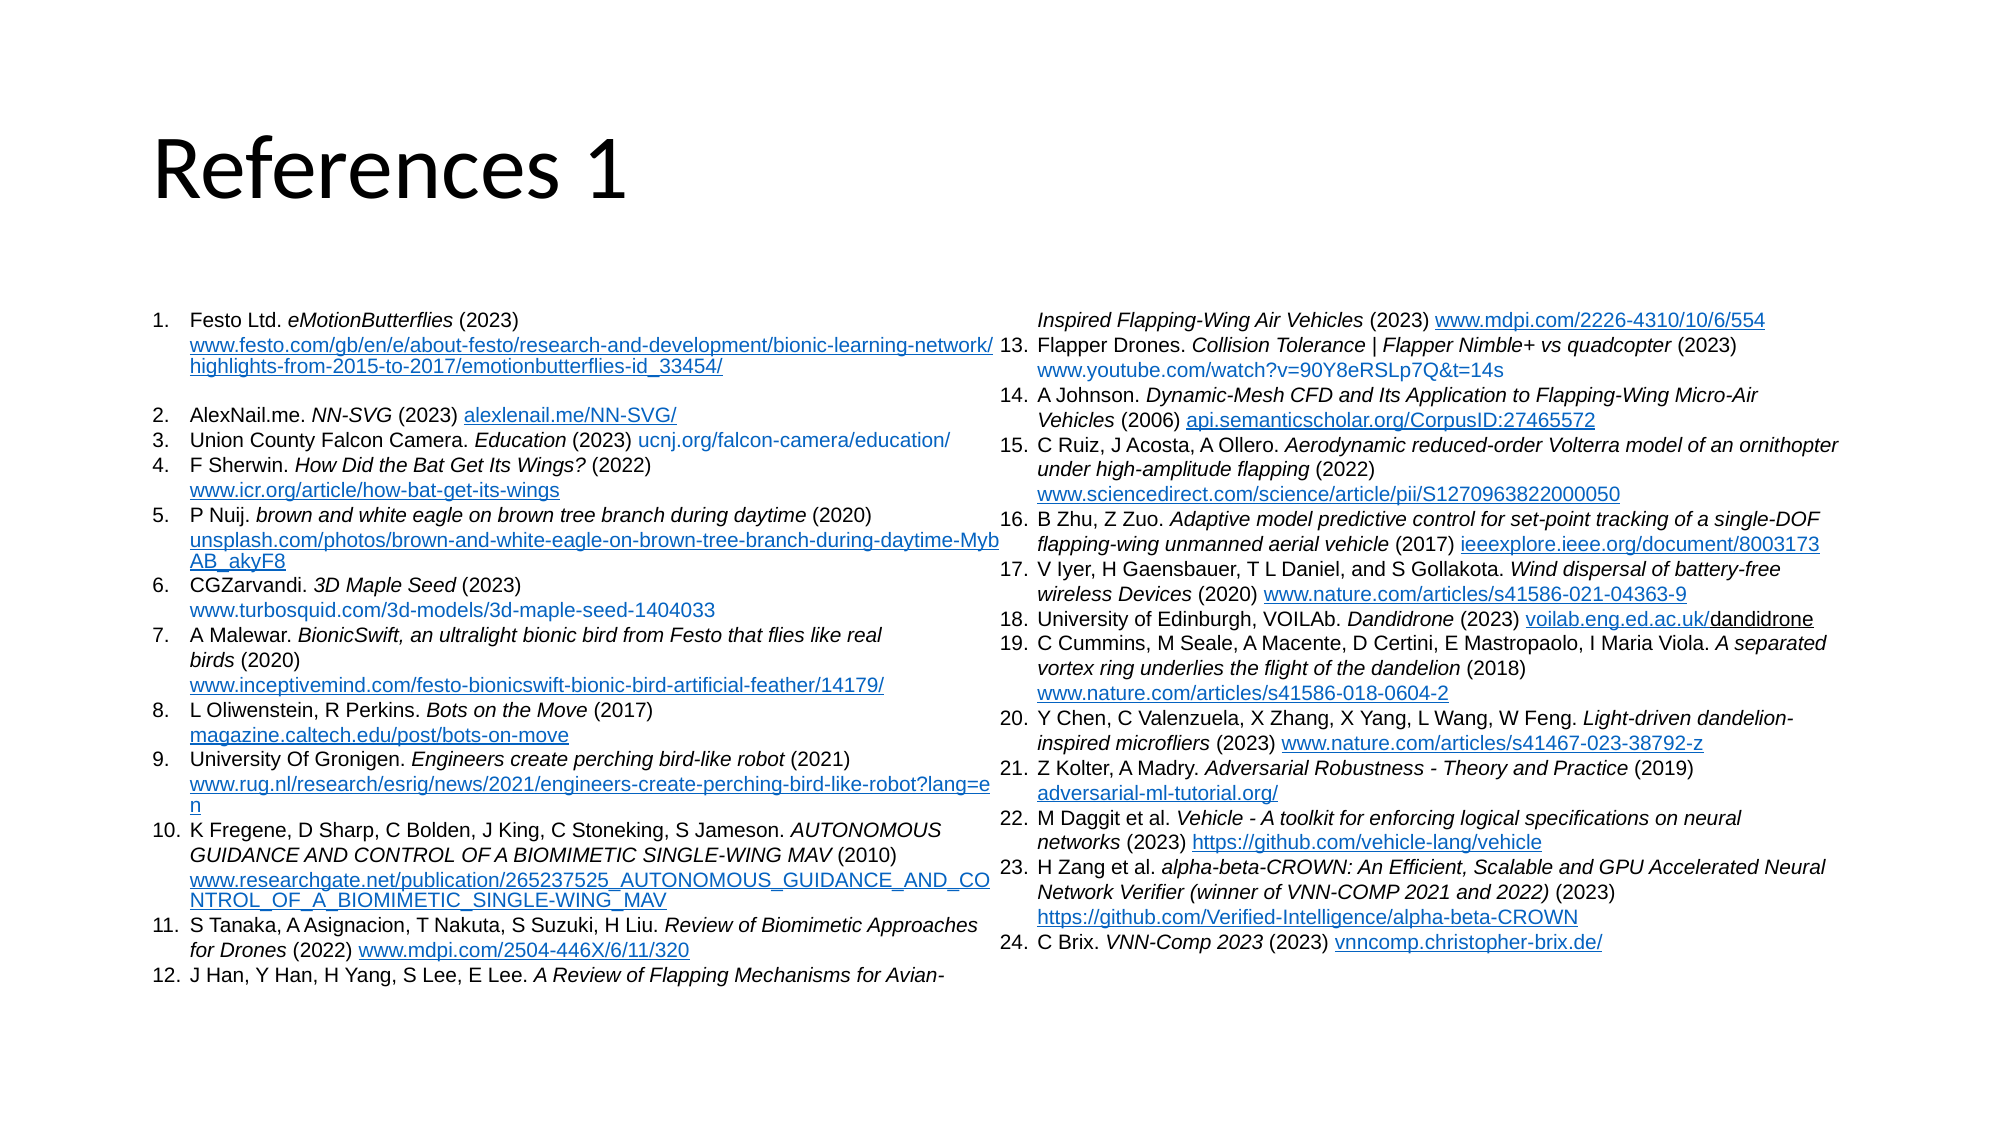

# References 1
Festo Ltd. eMotionButterflies (2023) www.festo.com/gb/en/e/about-festo/research-and-development/bionic-learning-network/highlights-from-2015-to-2017/emotionbutterflies-id_33454/​
AlexNail.me. NN-SVG (2023) alexlenail.me/NN-SVG/
Union County Falcon Camera. Education (2023) ucnj.org/falcon-camera/education/
F Sherwin. How Did the Bat Get Its Wings? (2022) www.icr.org/article/how-bat-get-its-wings
P Nuij. brown and white eagle on brown tree branch during daytime (2020) unsplash.com/photos/brown-and-white-eagle-on-brown-tree-branch-during-daytime-MybAB_akyF8
CGZarvandi. 3D Maple Seed (2023) www.turbosquid.com/3d-models/3d-maple-seed-1404033
A Malewar. BionicSwift, an ultralight bionic bird from Festo that flies like real birds (2020) www.inceptivemind.com/festo-bionicswift-bionic-bird-artificial-feather/14179/​
L Oliwenstein, R Perkins. Bots on the Move (2017) magazine.caltech.edu/post/bots-on-move
University Of Gronigen. Engineers create perching bird-like robot (2021) www.rug.nl/research/esrig/news/2021/engineers-create-perching-bird-like-robot?lang=en
K Fregene, D Sharp, C Bolden, J King, C Stoneking, S Jameson. AUTONOMOUS GUIDANCE AND CONTROL OF A BIOMIMETIC SINGLE-WING MAV (2010) www.researchgate.net/publication/265237525_AUTONOMOUS_GUIDANCE_AND_CONTROL_OF_A_BIOMIMETIC_SINGLE-WING_MAV
S Tanaka, A Asignacion, T Nakuta, S Suzuki, H Liu. Review of Biomimetic Approaches for Drones (2022) www.mdpi.com/2504-446X/6/11/320
J Han, Y Han, H Yang, S Lee, E Lee. A Review of Flapping Mechanisms for Avian-Inspired Flapping-Wing Air Vehicles (2023) www.mdpi.com/2226-4310/10/6/554
Flapper Drones. Collision Tolerance | Flapper Nimble+ vs quadcopter (2023) www.youtube.com/watch?v=90Y8eRSLp7Q&t=14s
A Johnson. Dynamic-Mesh CFD and Its Application to Flapping-Wing Micro-Air Vehicles (2006) api.semanticscholar.org/CorpusID:27465572​
C Ruiz, J Acosta, A Ollero. Aerodynamic reduced-order Volterra model of an ornithopter under high-amplitude flapping (2022) www.sciencedirect.com/science/article/pii/S1270963822000050
B Zhu, Z Zuo. Adaptive model predictive control for set-point tracking of a single-DOF flapping-wing unmanned aerial vehicle (2017) ieeexplore.ieee.org/document/8003173
V Iyer, H Gaensbauer, T L Daniel, and S Gollakota. Wind dispersal of battery-free wireless Devices (2020) www.nature.com/articles/s41586-021-04363-9​
University of Edinburgh, VOILAb. Dandidrone (2023) voilab.eng.ed.ac.uk/dandidrone​
C Cummins, M Seale, A Macente, D Certini, E Mastropaolo, I Maria Viola. A separated vortex ring underlies the flight of the dandelion (2018) www.nature.com/articles/s41586-018-0604-2
Y Chen, C Valenzuela, X Zhang, X Yang, L Wang, W Feng. Light-driven dandelion-inspired microfliers (2023) www.nature.com/articles/s41467-023-38792-z
Z Kolter, A Madry. Adversarial Robustness - Theory and Practice (2019) adversarial-ml-tutorial.org/​
M Daggit et al. Vehicle - A toolkit for enforcing logical specifications on neural networks (2023) https://github.com/vehicle-lang/vehicle​
H Zang et al. alpha-beta-CROWN: An Efficient, Scalable and GPU Accelerated Neural Network Verifier (winner of VNN-COMP 2021 and 2022) (2023) https://github.com/Verified-Intelligence/alpha-beta-CROWN​
C Brix. VNN-Comp 2023 (2023) vnncomp.christopher-brix.de/